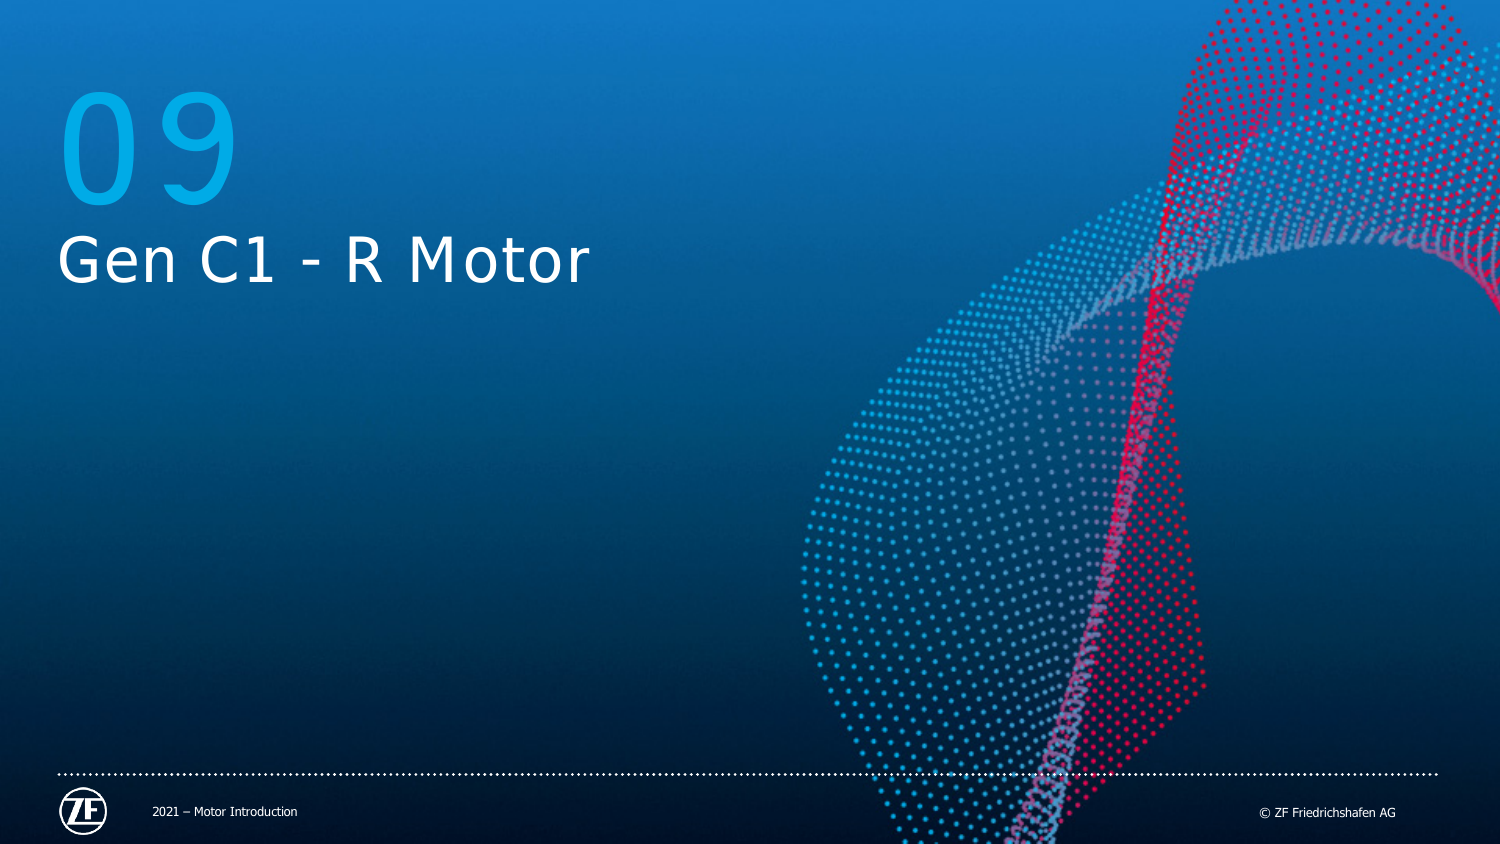

09
Gen C1 - R Motor
9.

10.

11.

12.

2021 – Motor Introduction